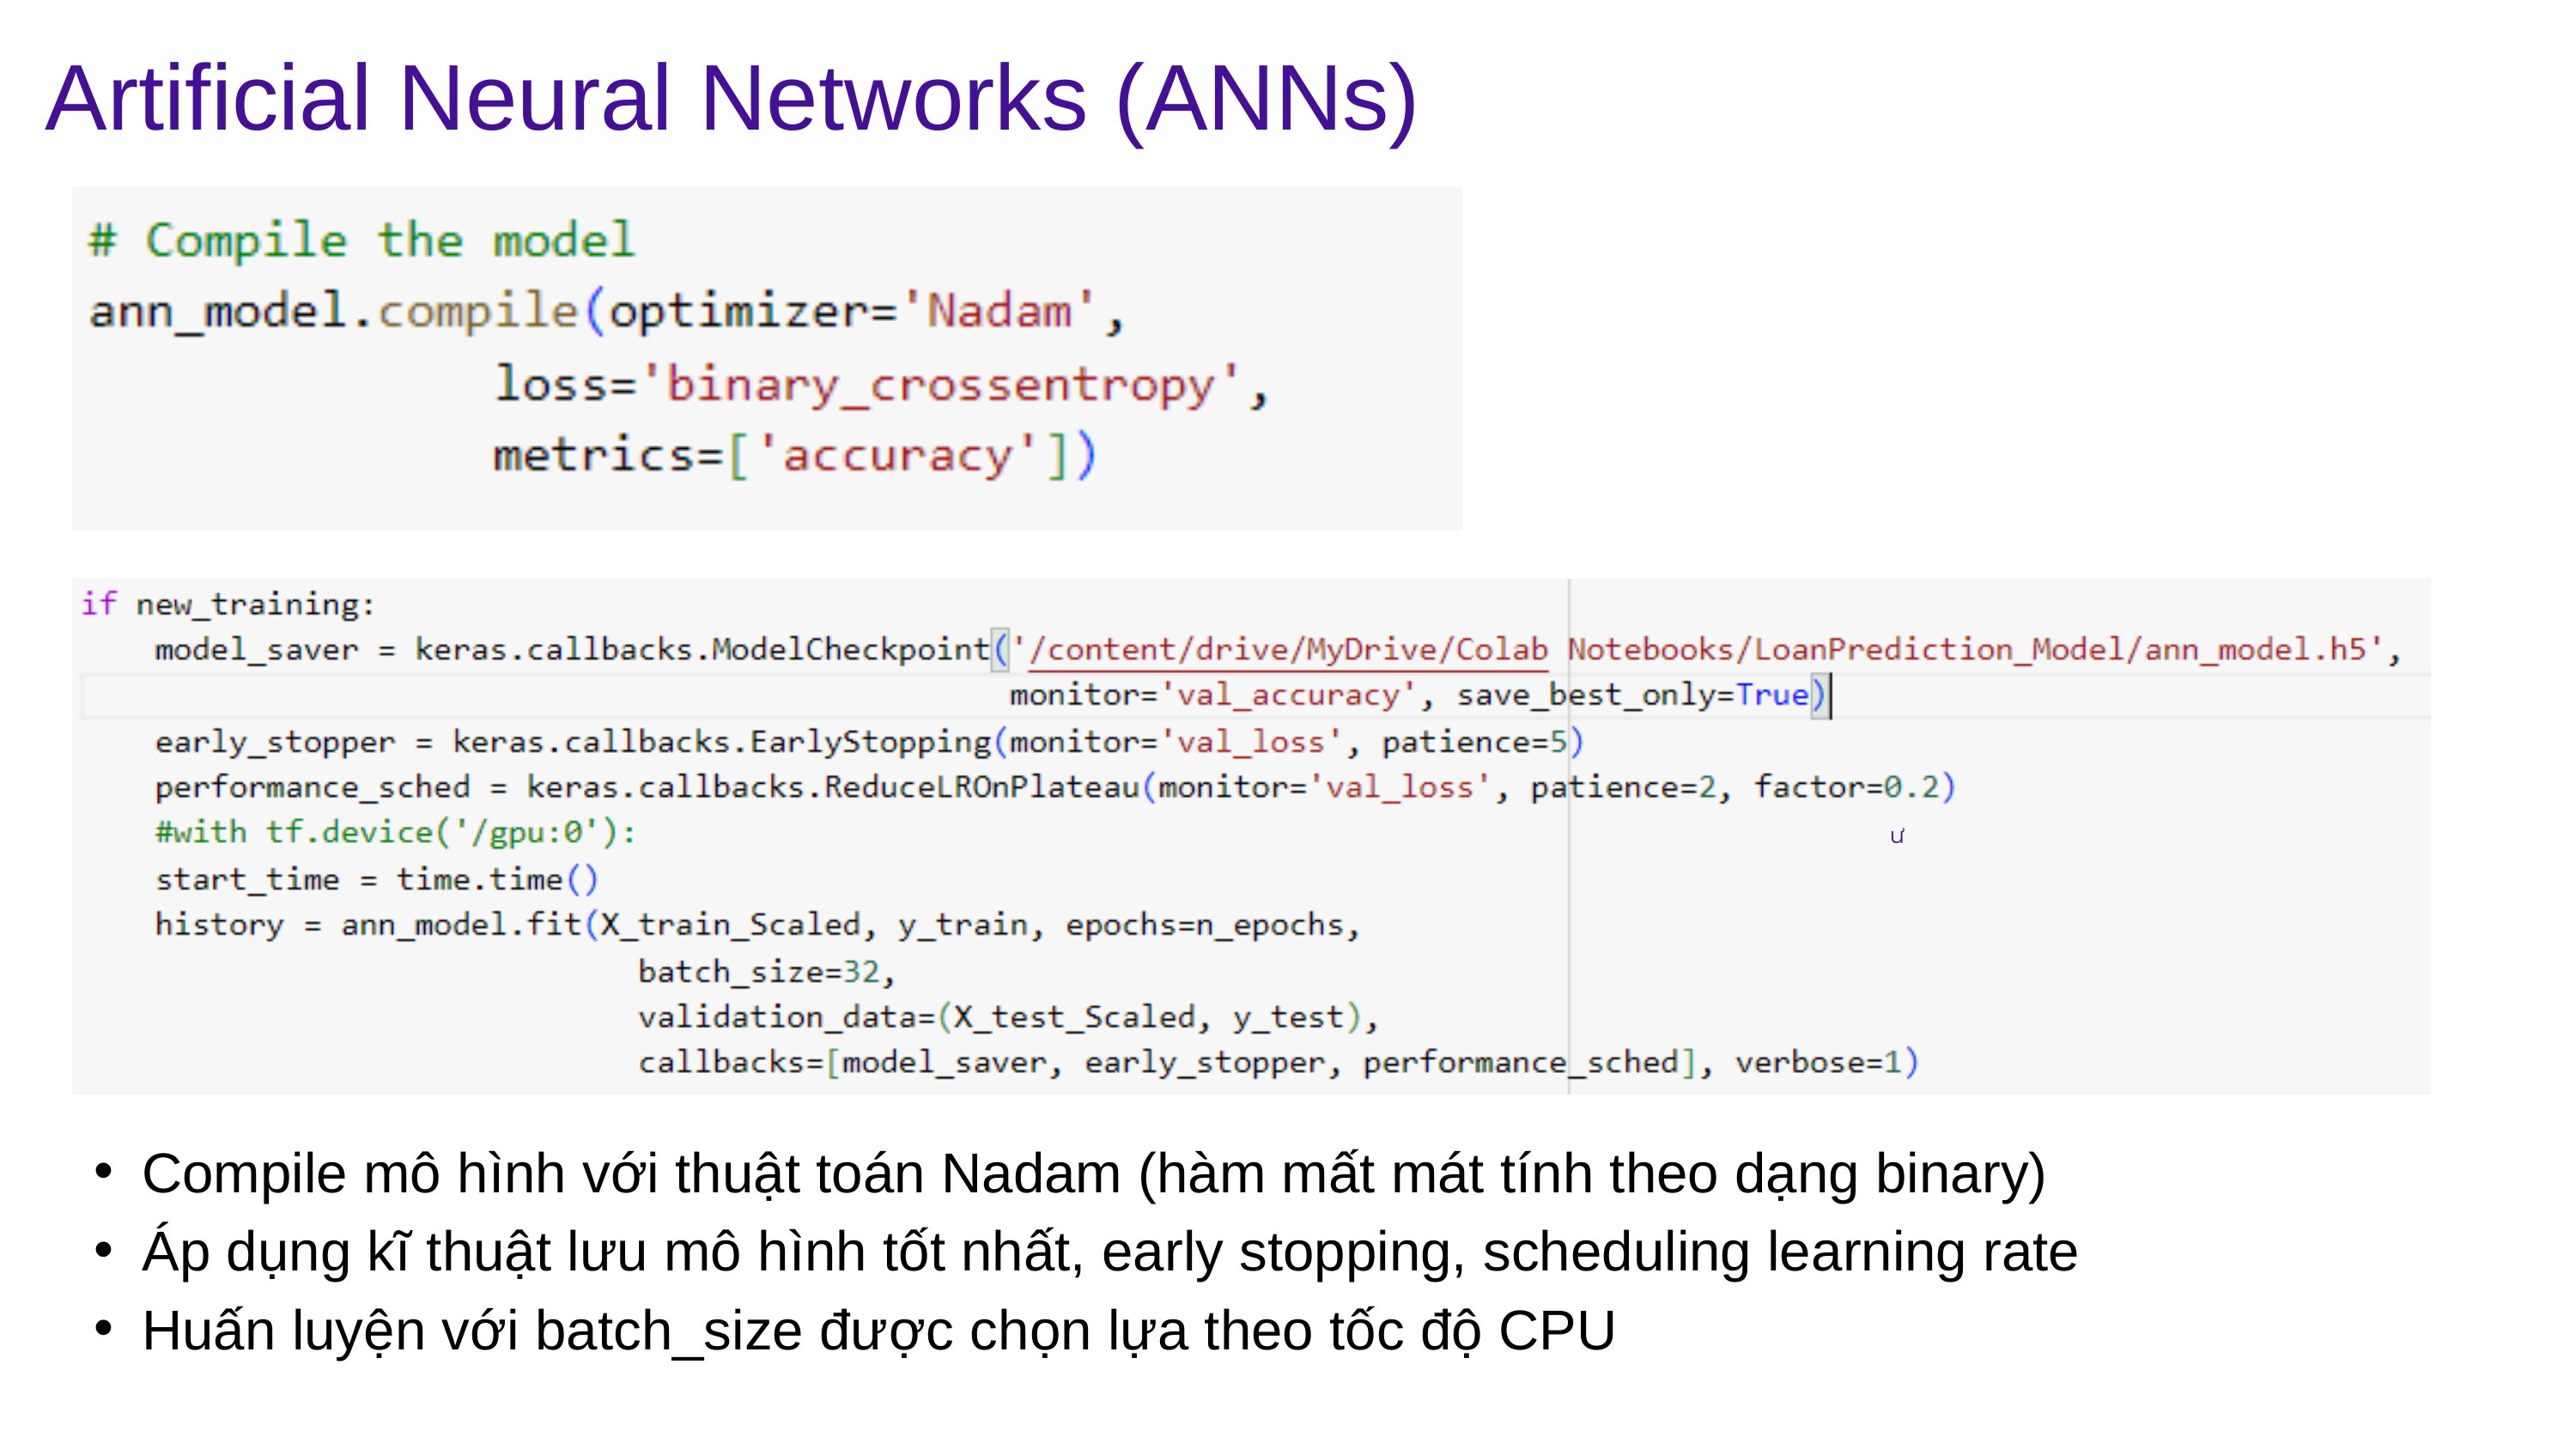

Artificial Neural Networks (ANNs)

ư
Compile mô hình với thuật toán Nadam (hàm mất mát tính theo dạng binary)
Áp dụng kĩ thuật lưu mô hình tốt nhất, early stopping, scheduling learning rate
Huấn luyện với batch_size được chọn lựa theo tốc độ CPU